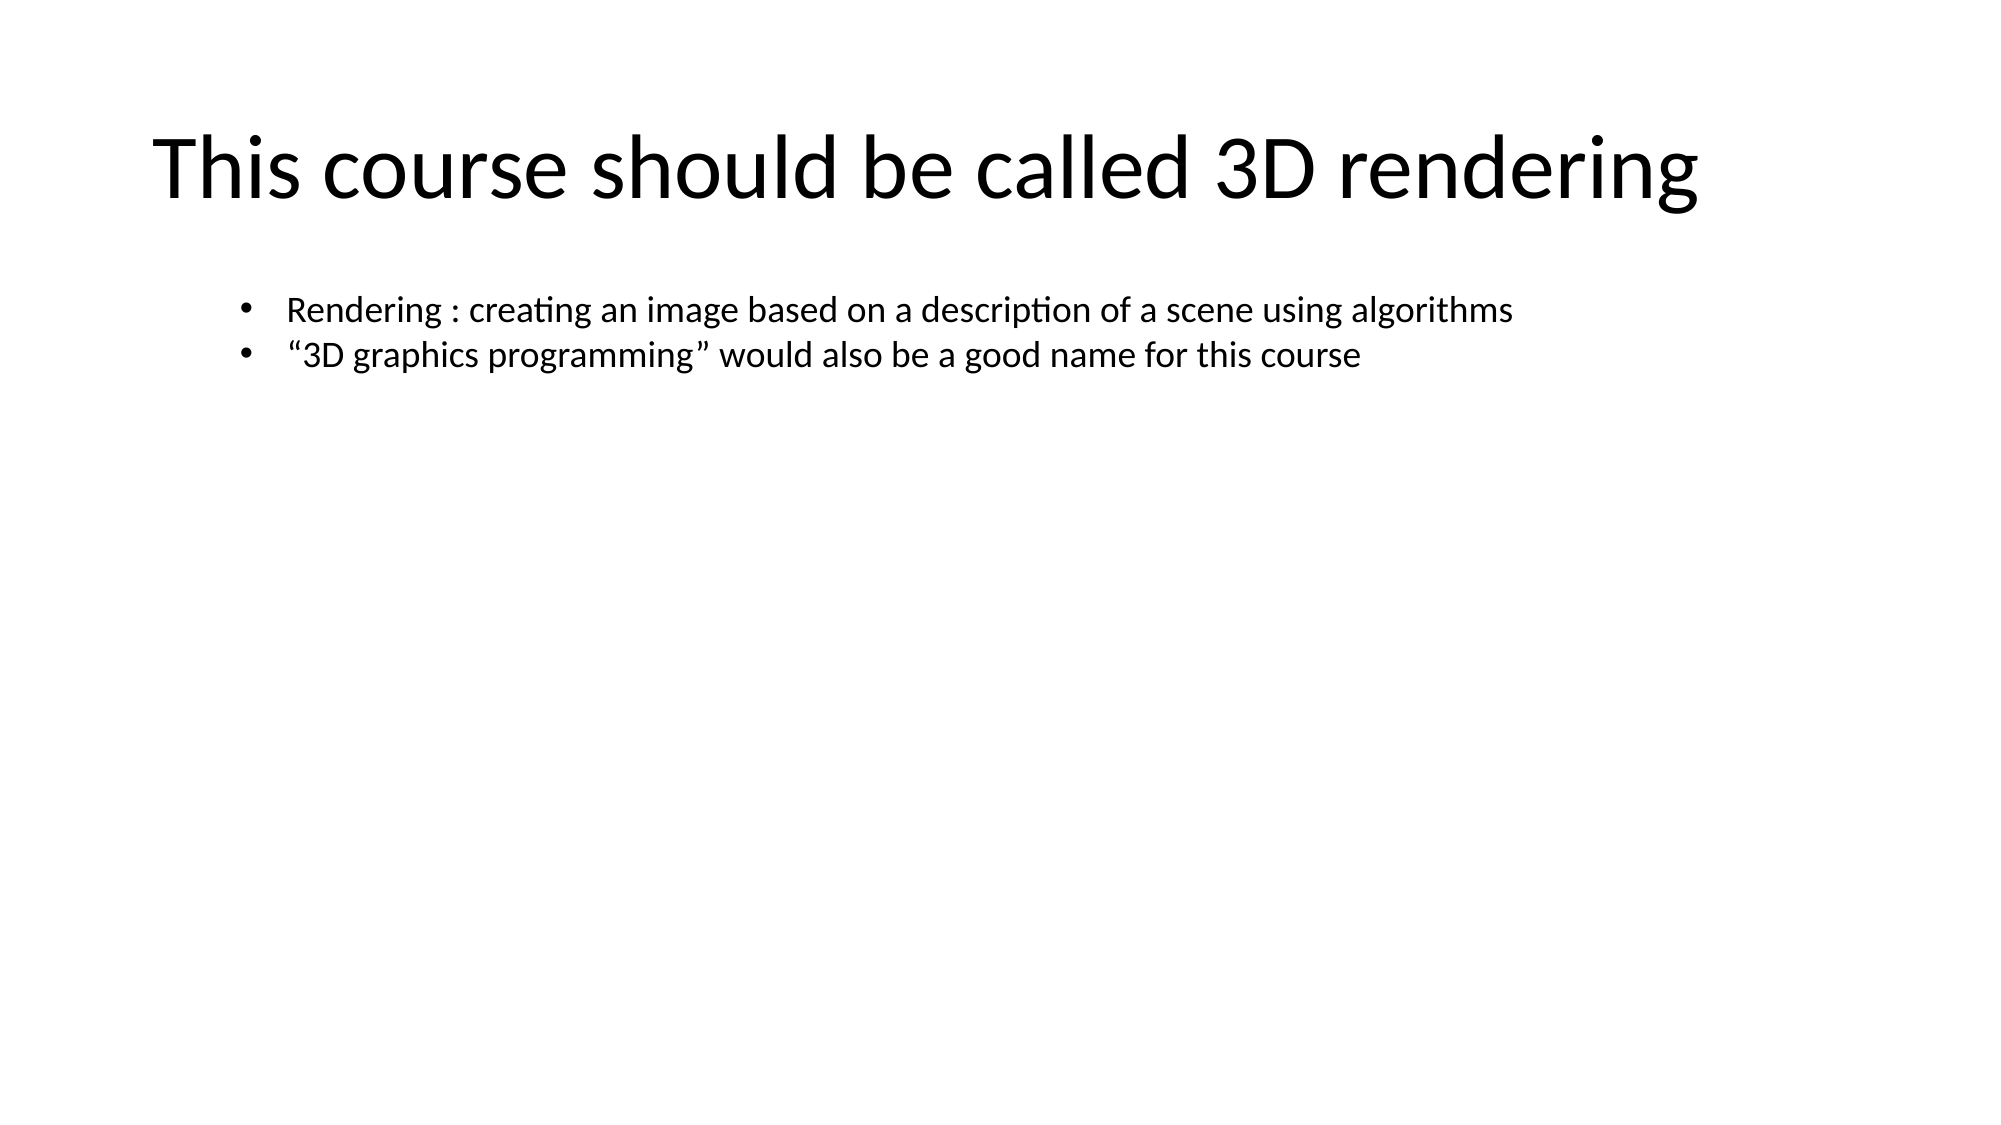

# This course should be called 3D rendering
Rendering : creating an image based on a description of a scene using algorithms
“3D graphics programming” would also be a good name for this course